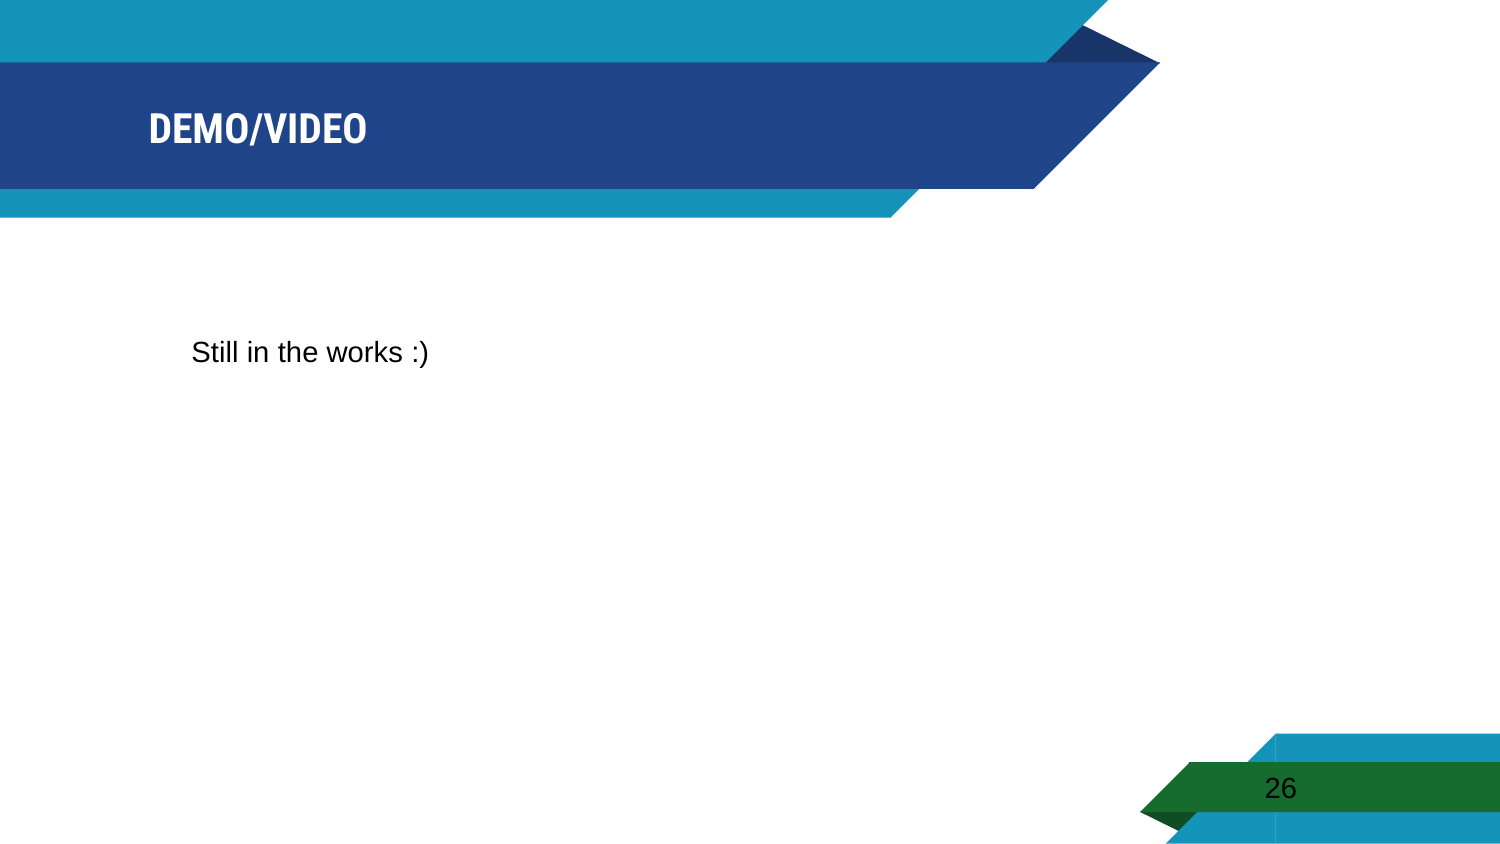

# DEMO/VIDEO
Still in the works :)
26